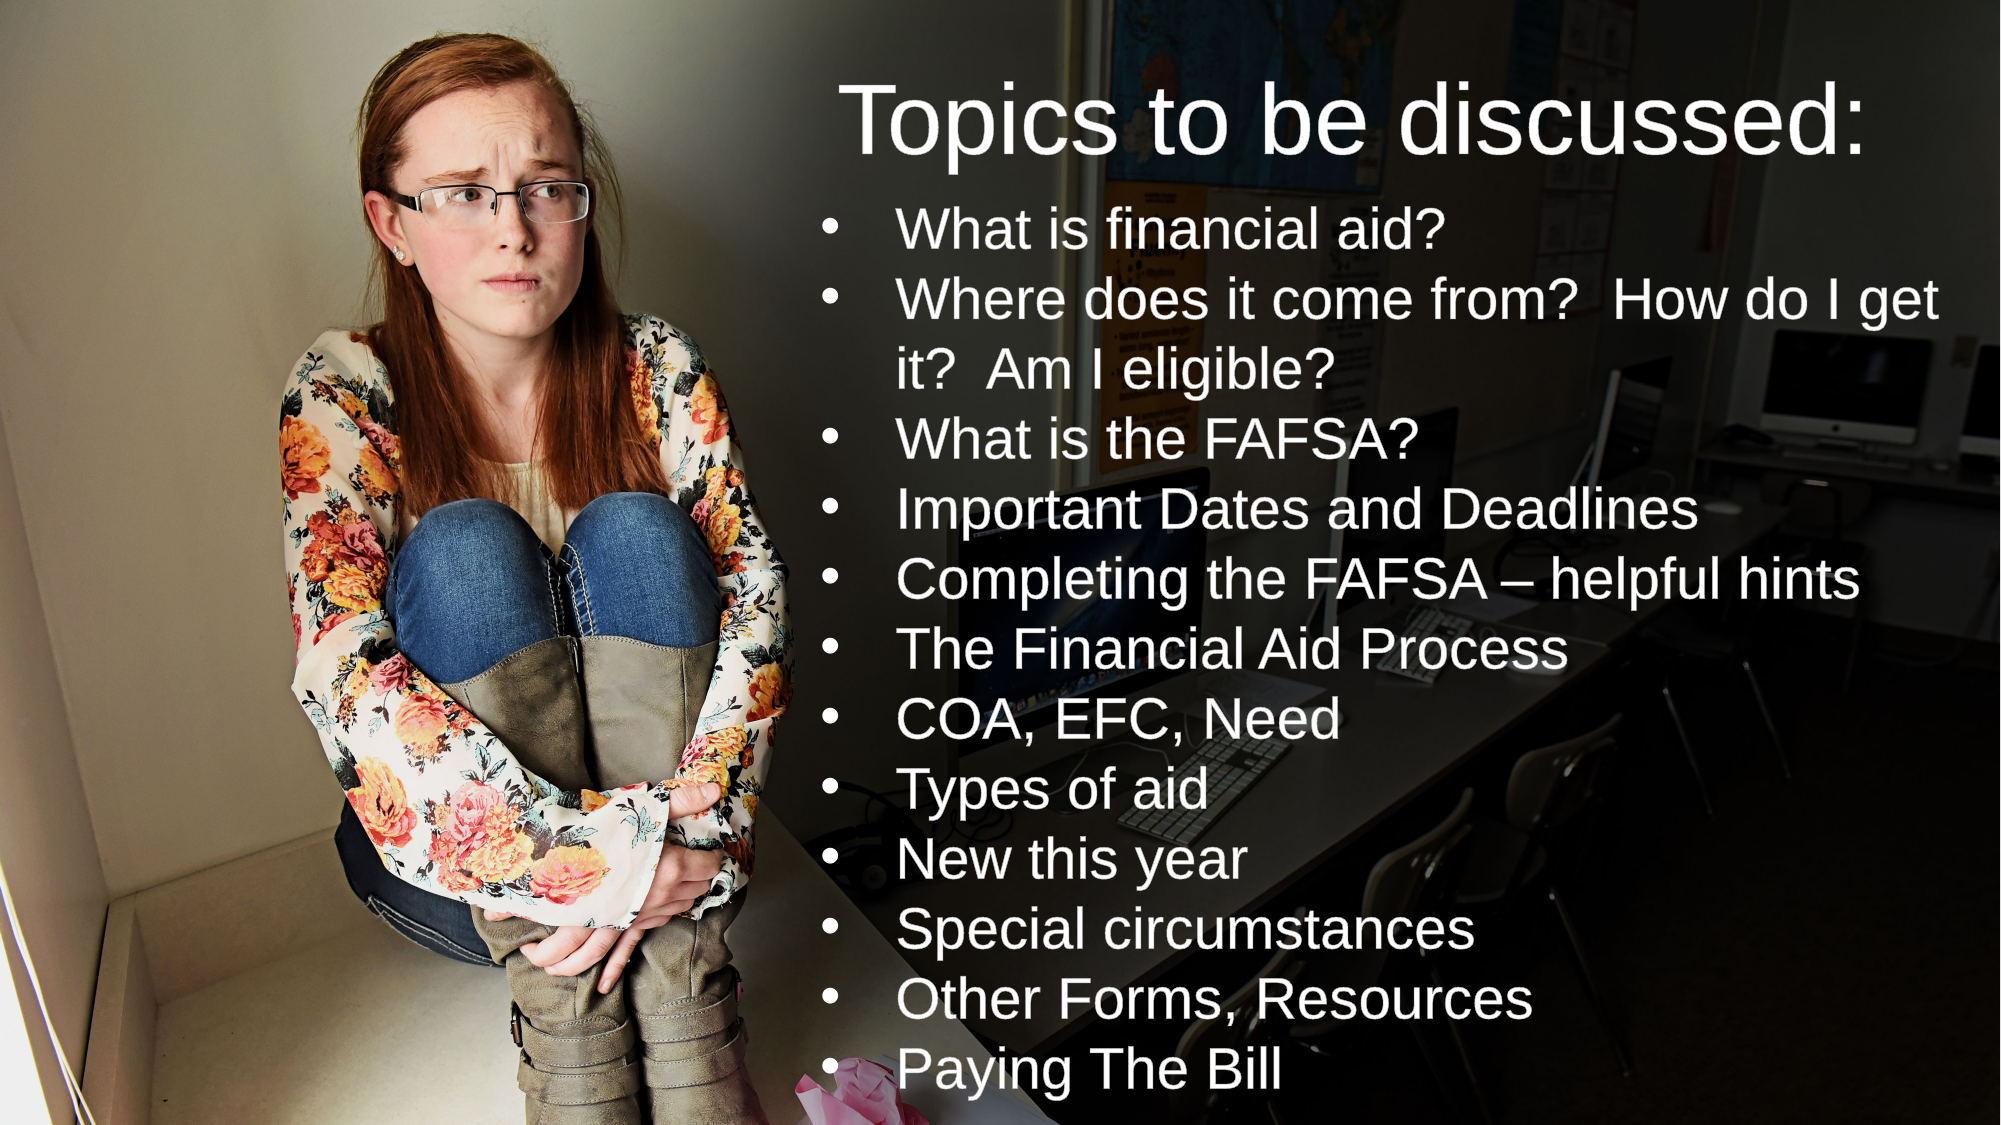

Topics to be discussed:
What is financial aid?
Where does it come from?  How do I get it?  Am I eligible?
What is the FAFSA?
Important Dates and Deadlines
Completing the FAFSA – helpful hints
The Financial Aid Process
COA, EFC, Need
Types of aid
New this year
Special circumstances
Other Forms, Resources
Paying The Bill